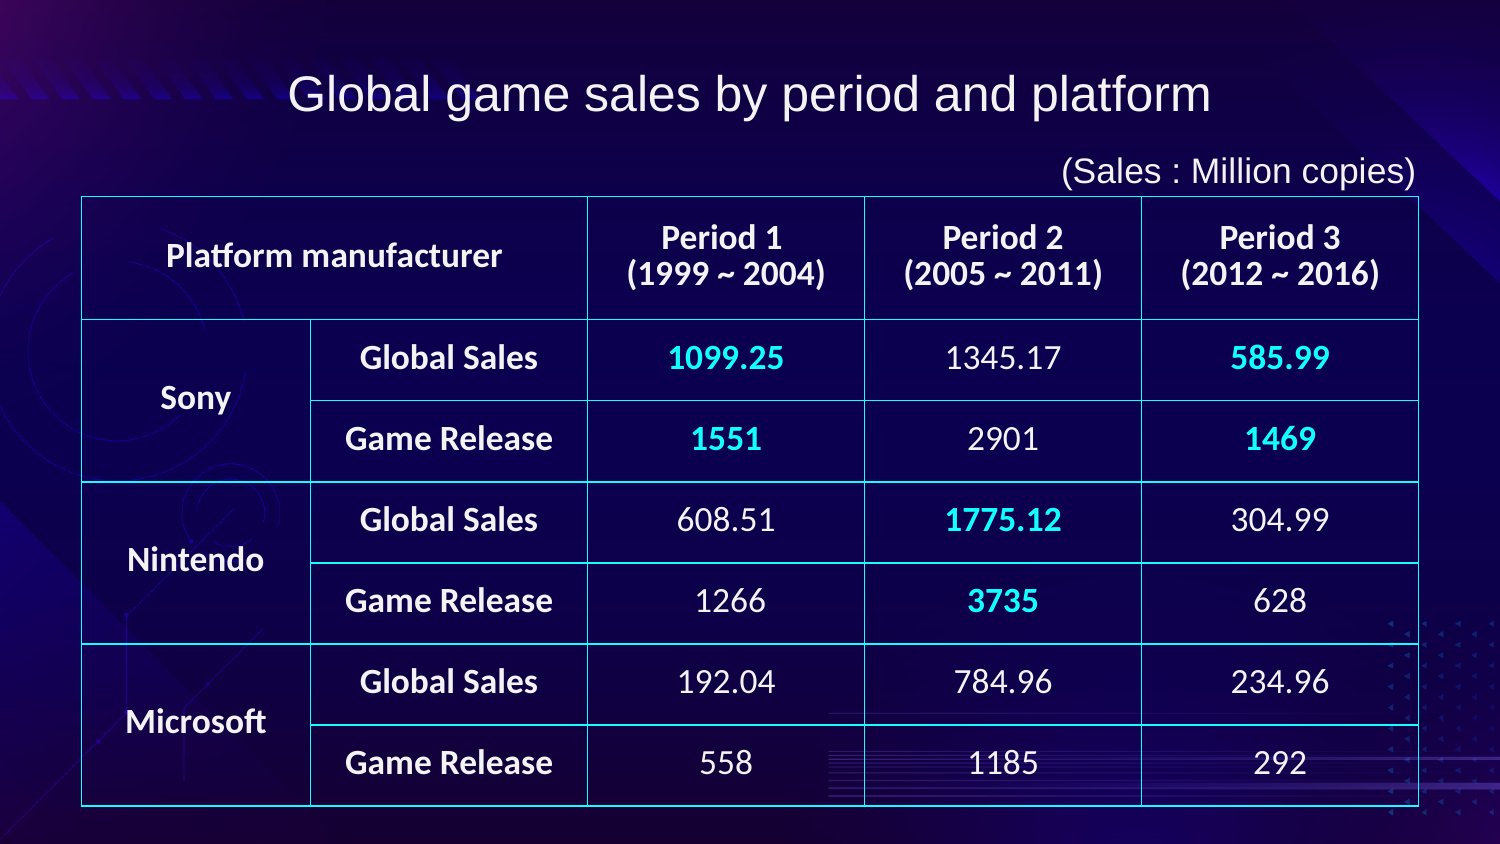

# Global game sales by period and platform
(Sales : Million copies)
| Platform manufacturer |  | Period 1 (1999 ~ 2004) | Period 2 (2005 ~ 2011) | Period 3 (2012 ~ 2016) |
| --- | --- | --- | --- | --- |
| Sony | Global Sales | 1099.25 | 1345.17 | 585.99 |
|  | Game Release | 1551 | 2901 | 1469 |
| Nintendo | Global Sales | 608.51 | 1775.12 | 304.99 |
|  | Game Release | 1266 | 3735 | 628 |
| Microsoft | Global Sales | 192.04 | 784.96 | 234.96 |
|  | Game Release | 558 | 1185 | 292 |